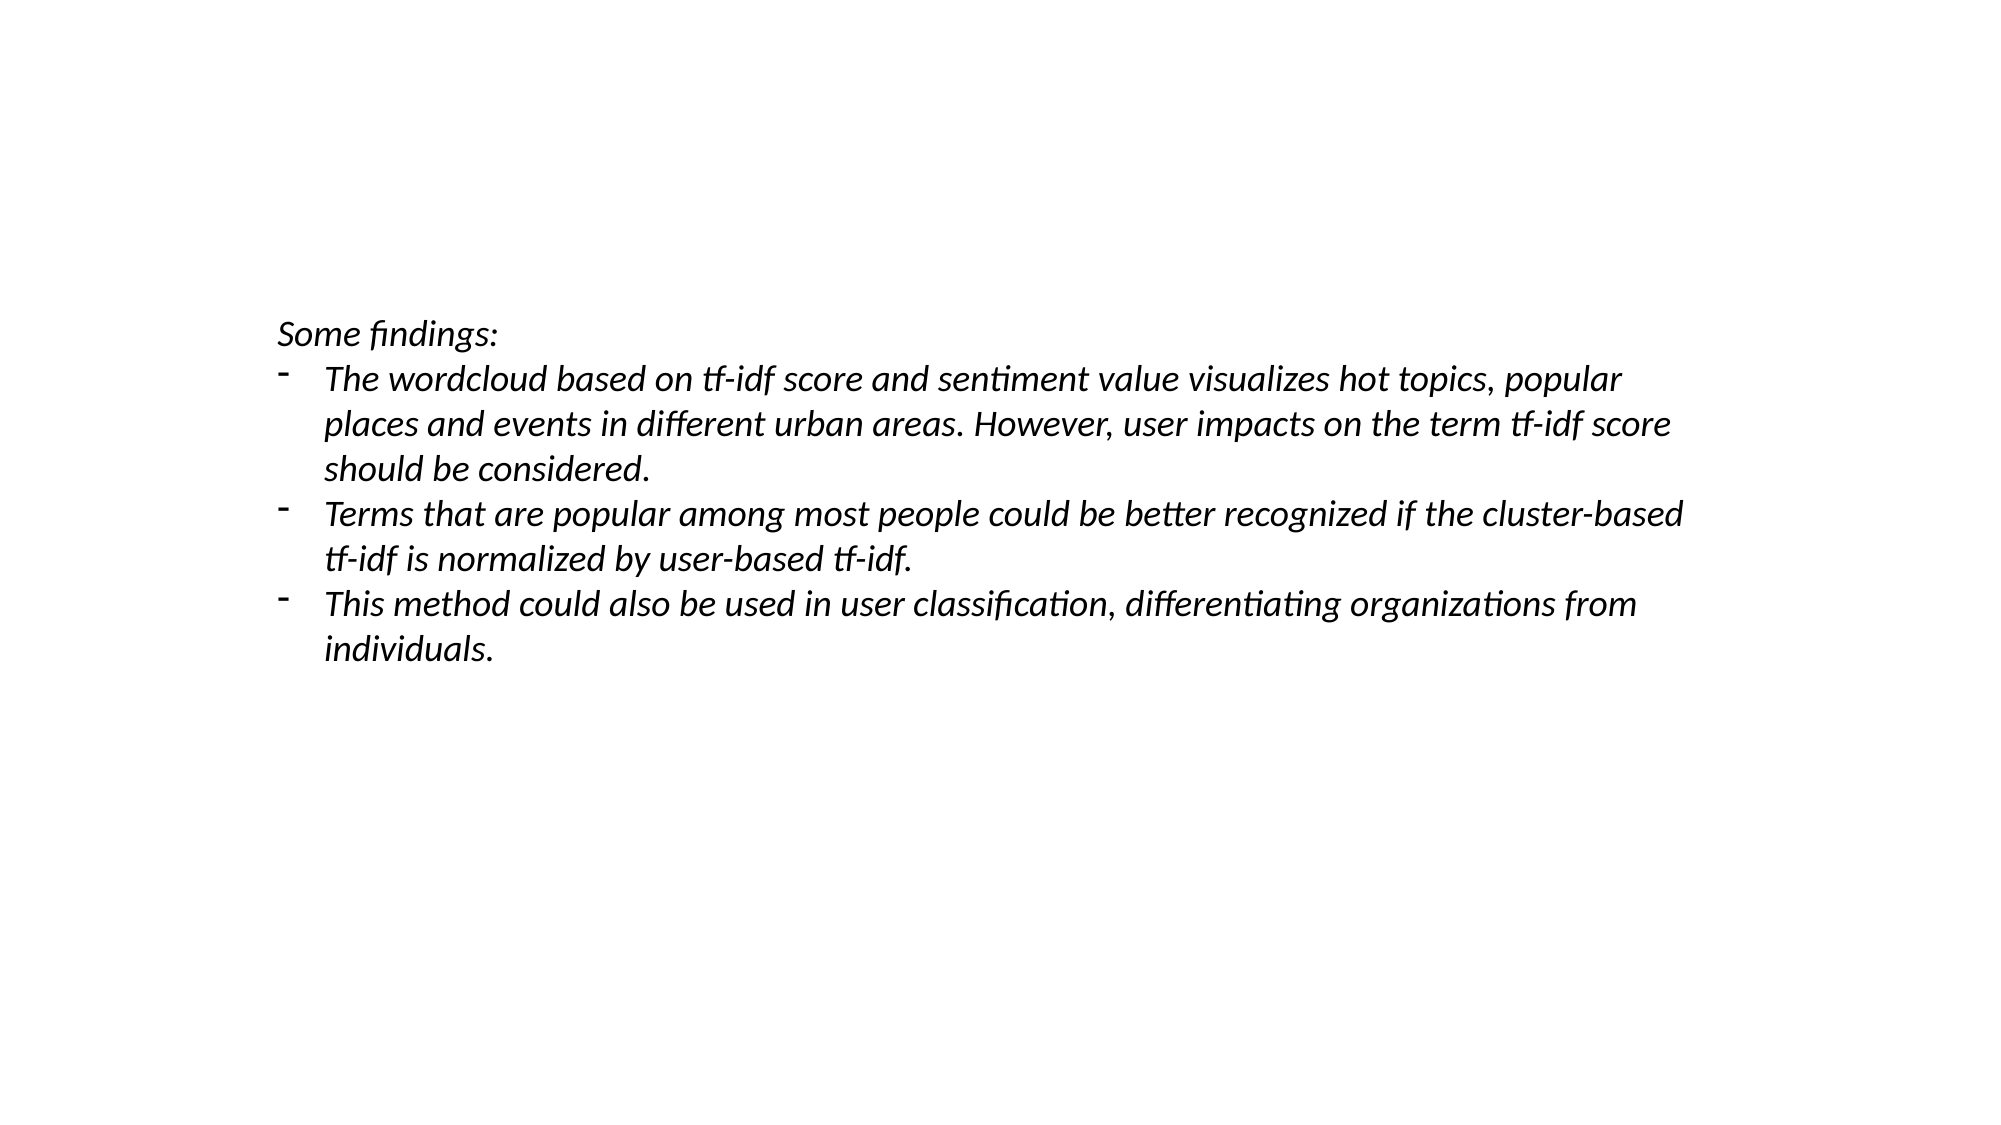

Some findings:
The wordcloud based on tf-idf score and sentiment value visualizes hot topics, popular places and events in different urban areas. However, user impacts on the term tf-idf score should be considered.
Terms that are popular among most people could be better recognized if the cluster-based tf-idf is normalized by user-based tf-idf.
This method could also be used in user classification, differentiating organizations from individuals.